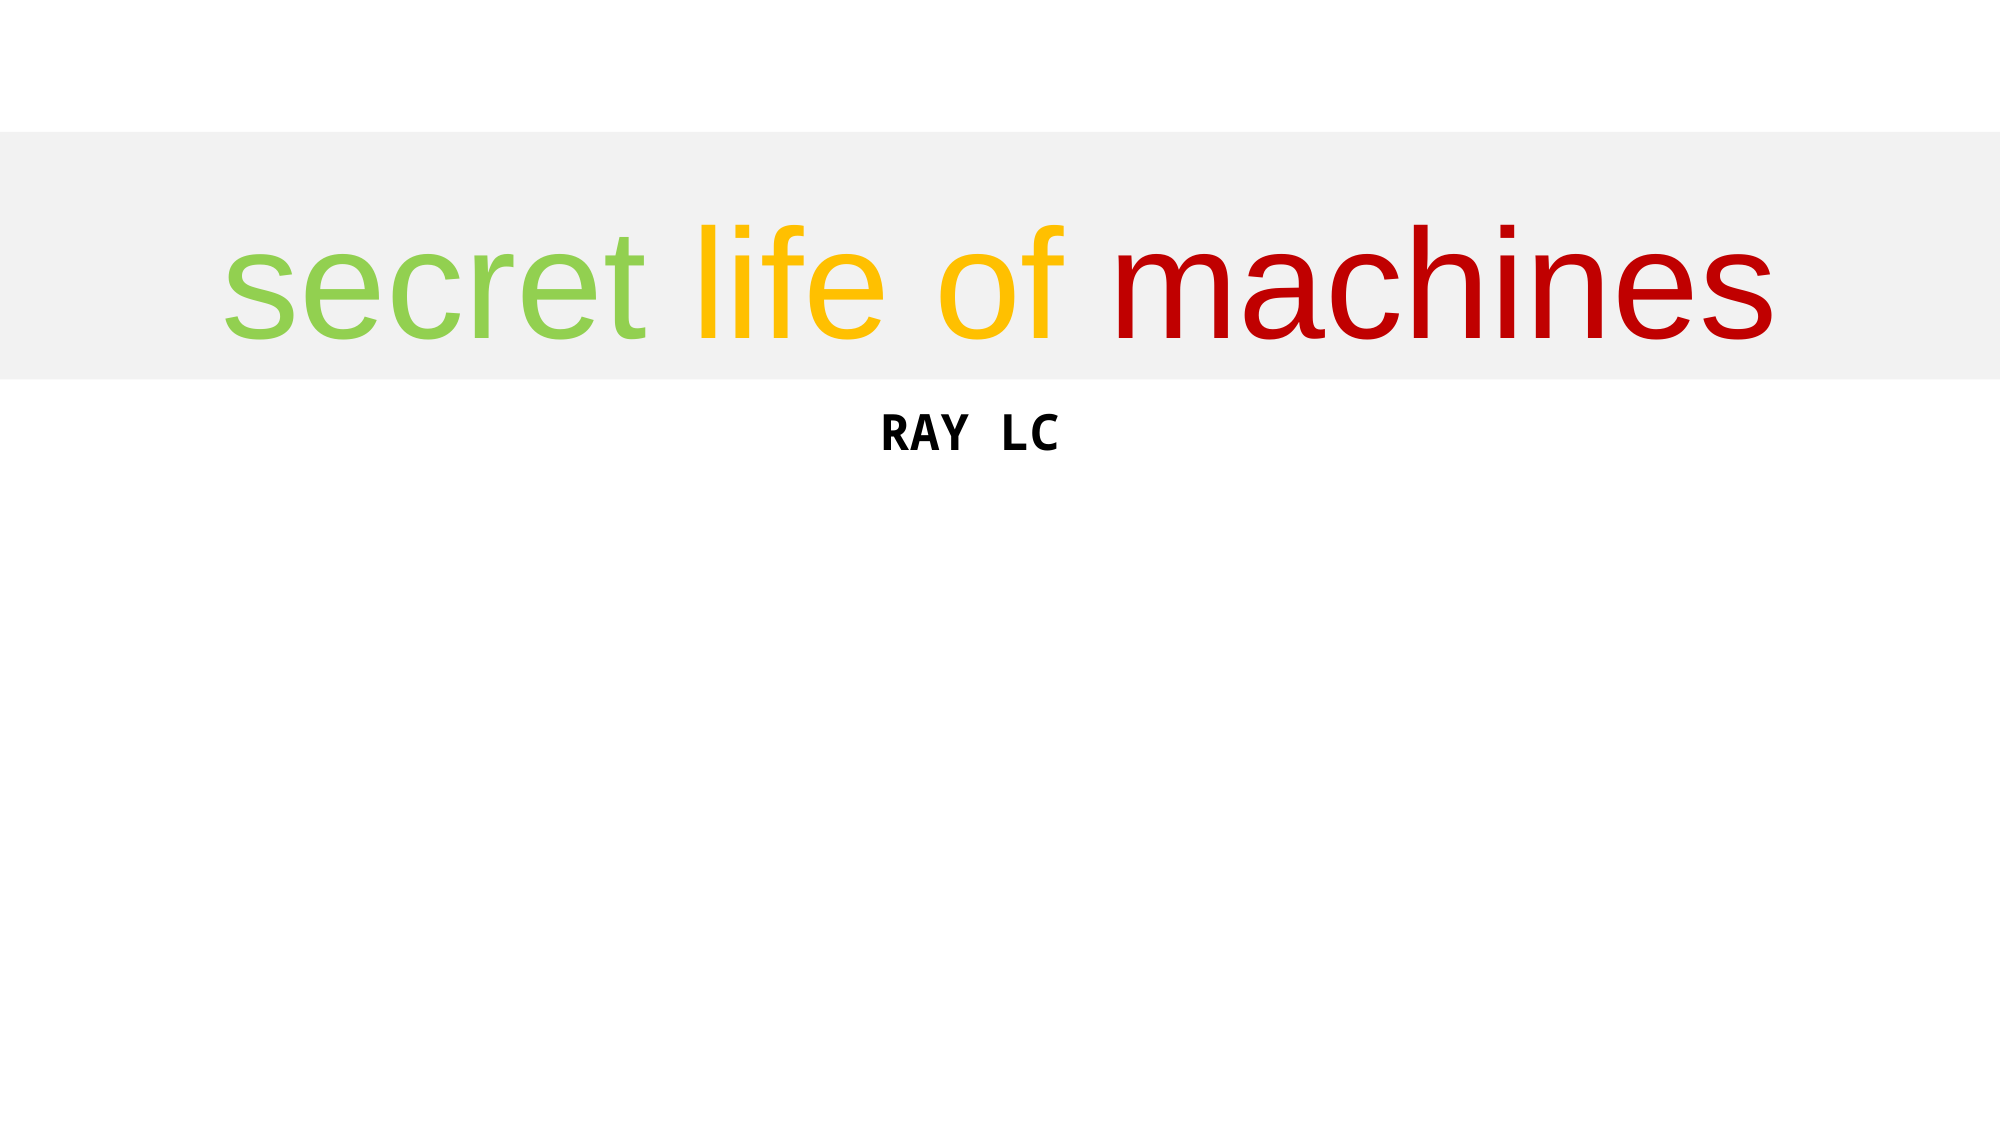

# secret life of machines
RAY LC